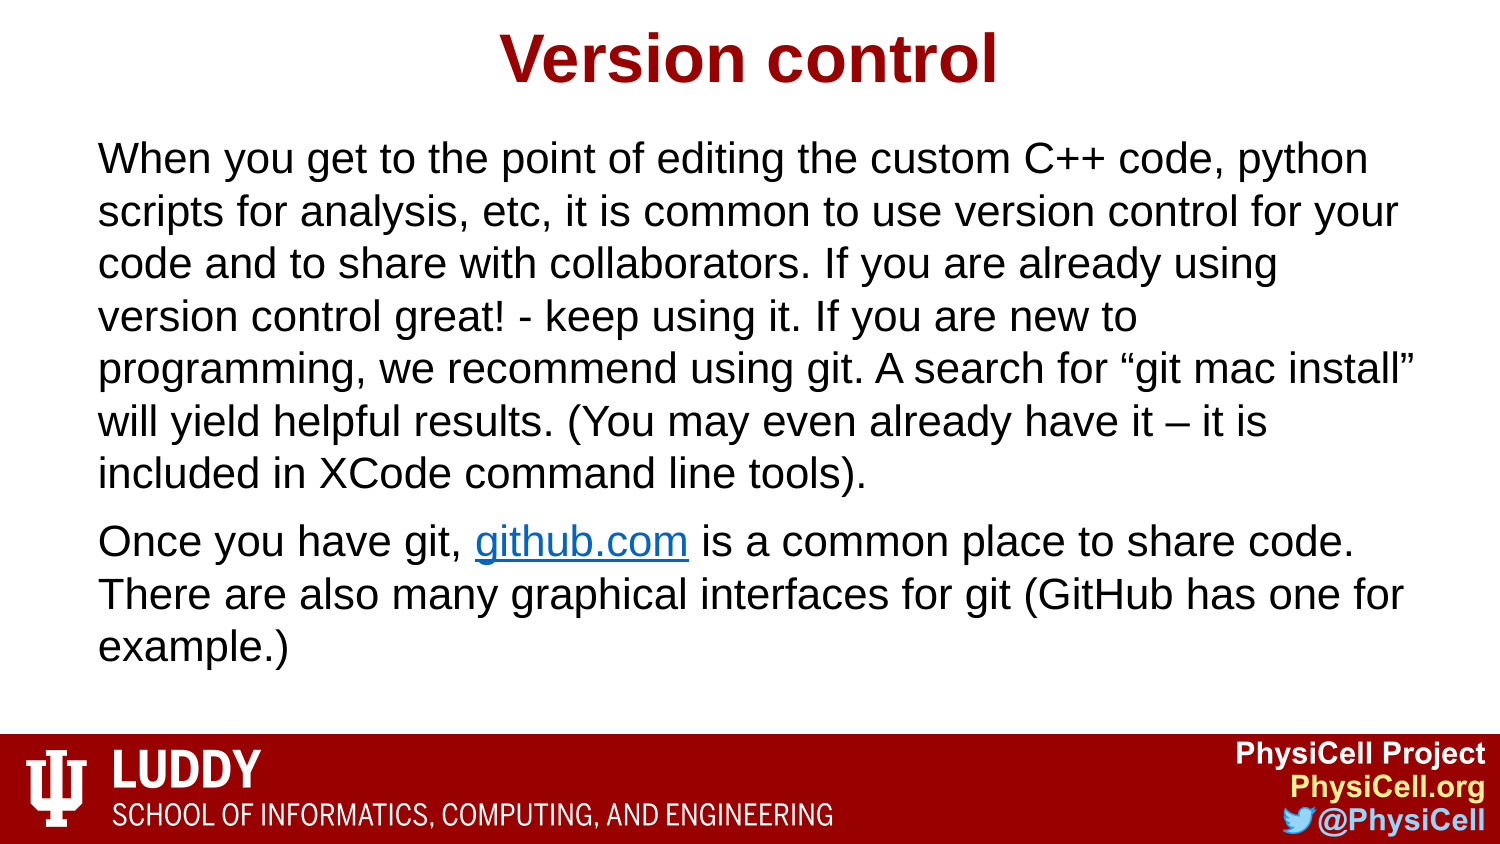

# Version control
When you get to the point of editing the custom C++ code, python scripts for analysis, etc, it is common to use version control for your code and to share with collaborators. If you are already using version control great! - keep using it. If you are new to programming, we recommend using git. A search for “git mac install” will yield helpful results. (You may even already have it – it is included in XCode command line tools).
Once you have git, github.com is a common place to share code. There are also many graphical interfaces for git (GitHub has one for example.)